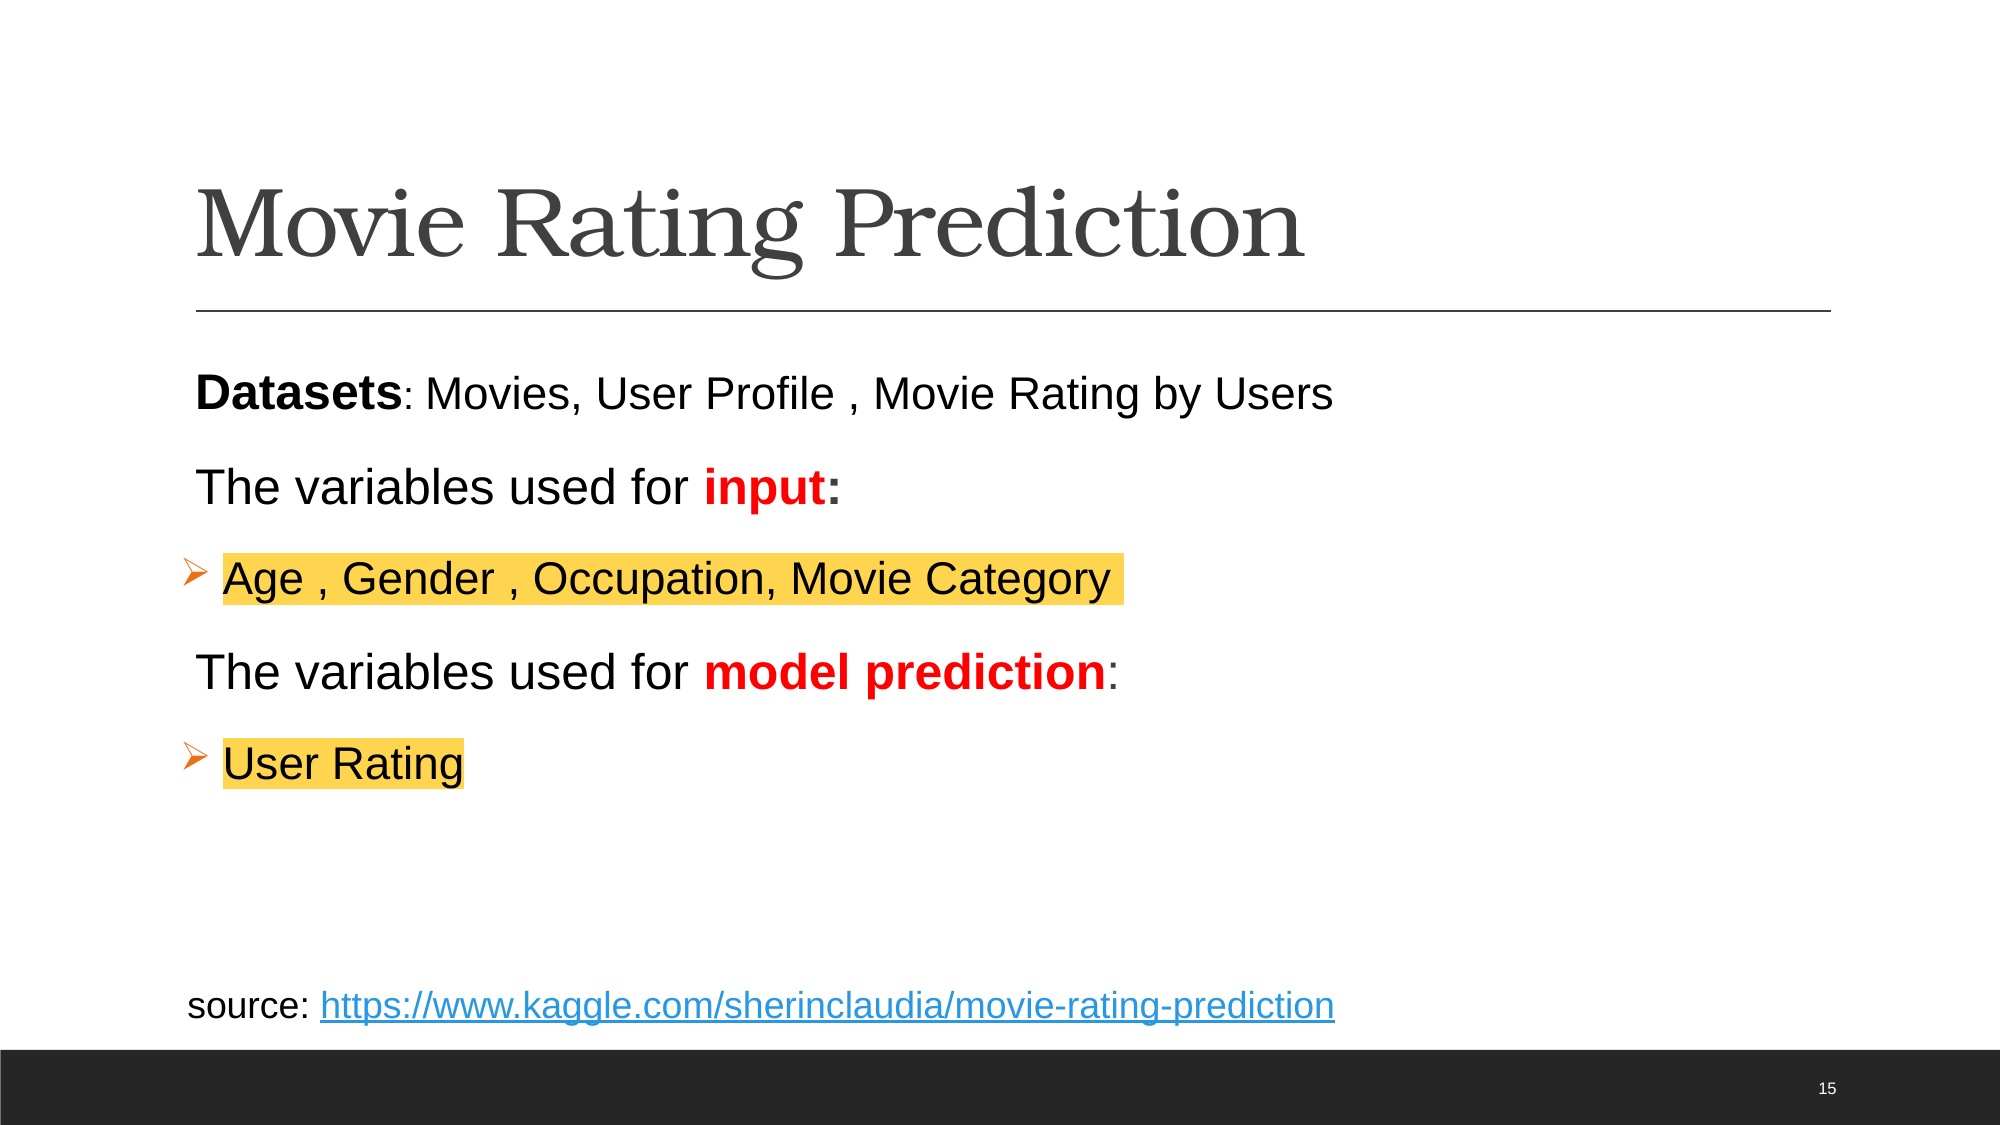

# Movie Rating Prediction
Datasets: Movies, User Profile , Movie Rating by Users
The variables used for input:
 Age , Gender , Occupation, Movie Category
The variables used for model prediction:
 User Rating
source: https://www.kaggle.com/sherinclaudia/movie-rating-prediction

15